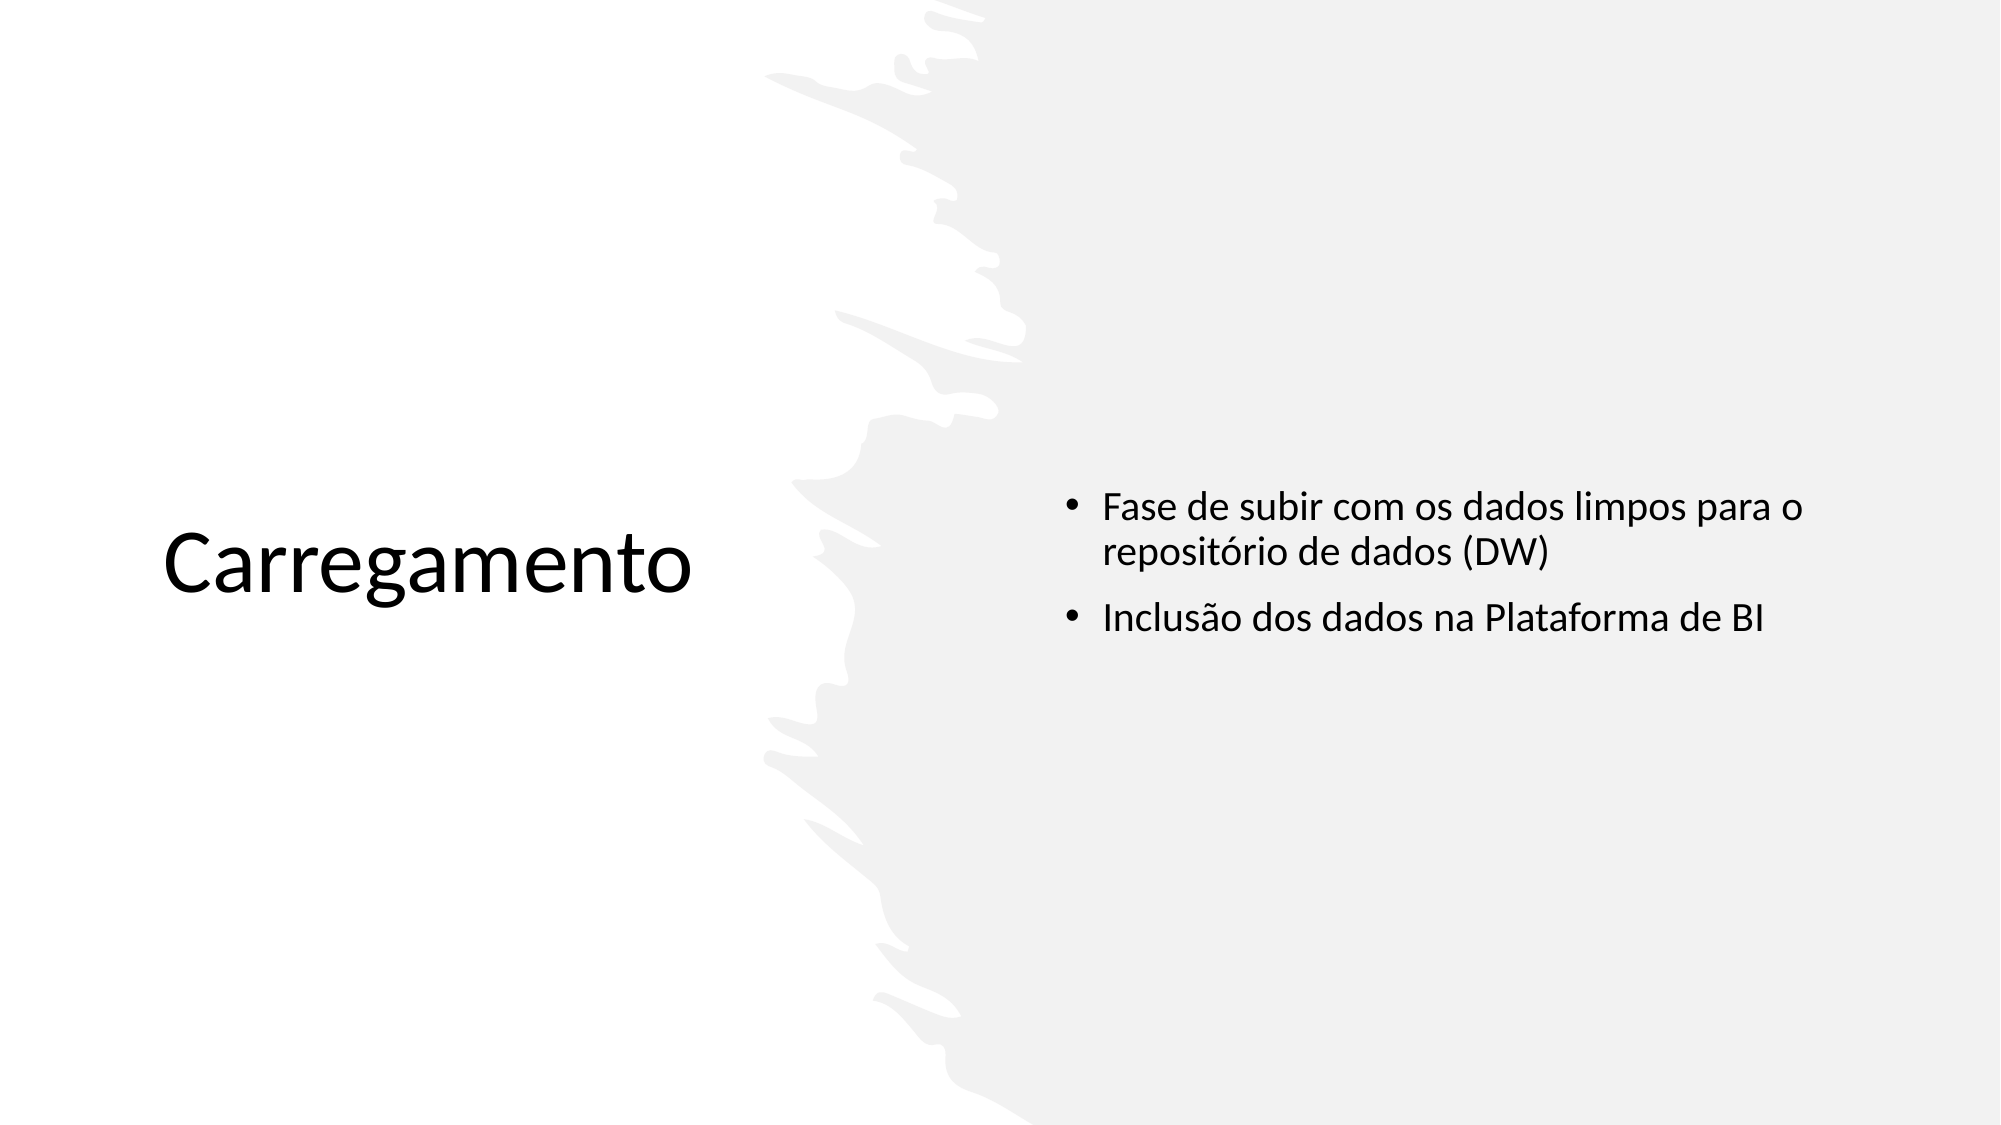

Fase de subir com os dados limpos para o repositório de dados (DW)
Inclusão dos dados na Plataforma de BI
# Carregamento